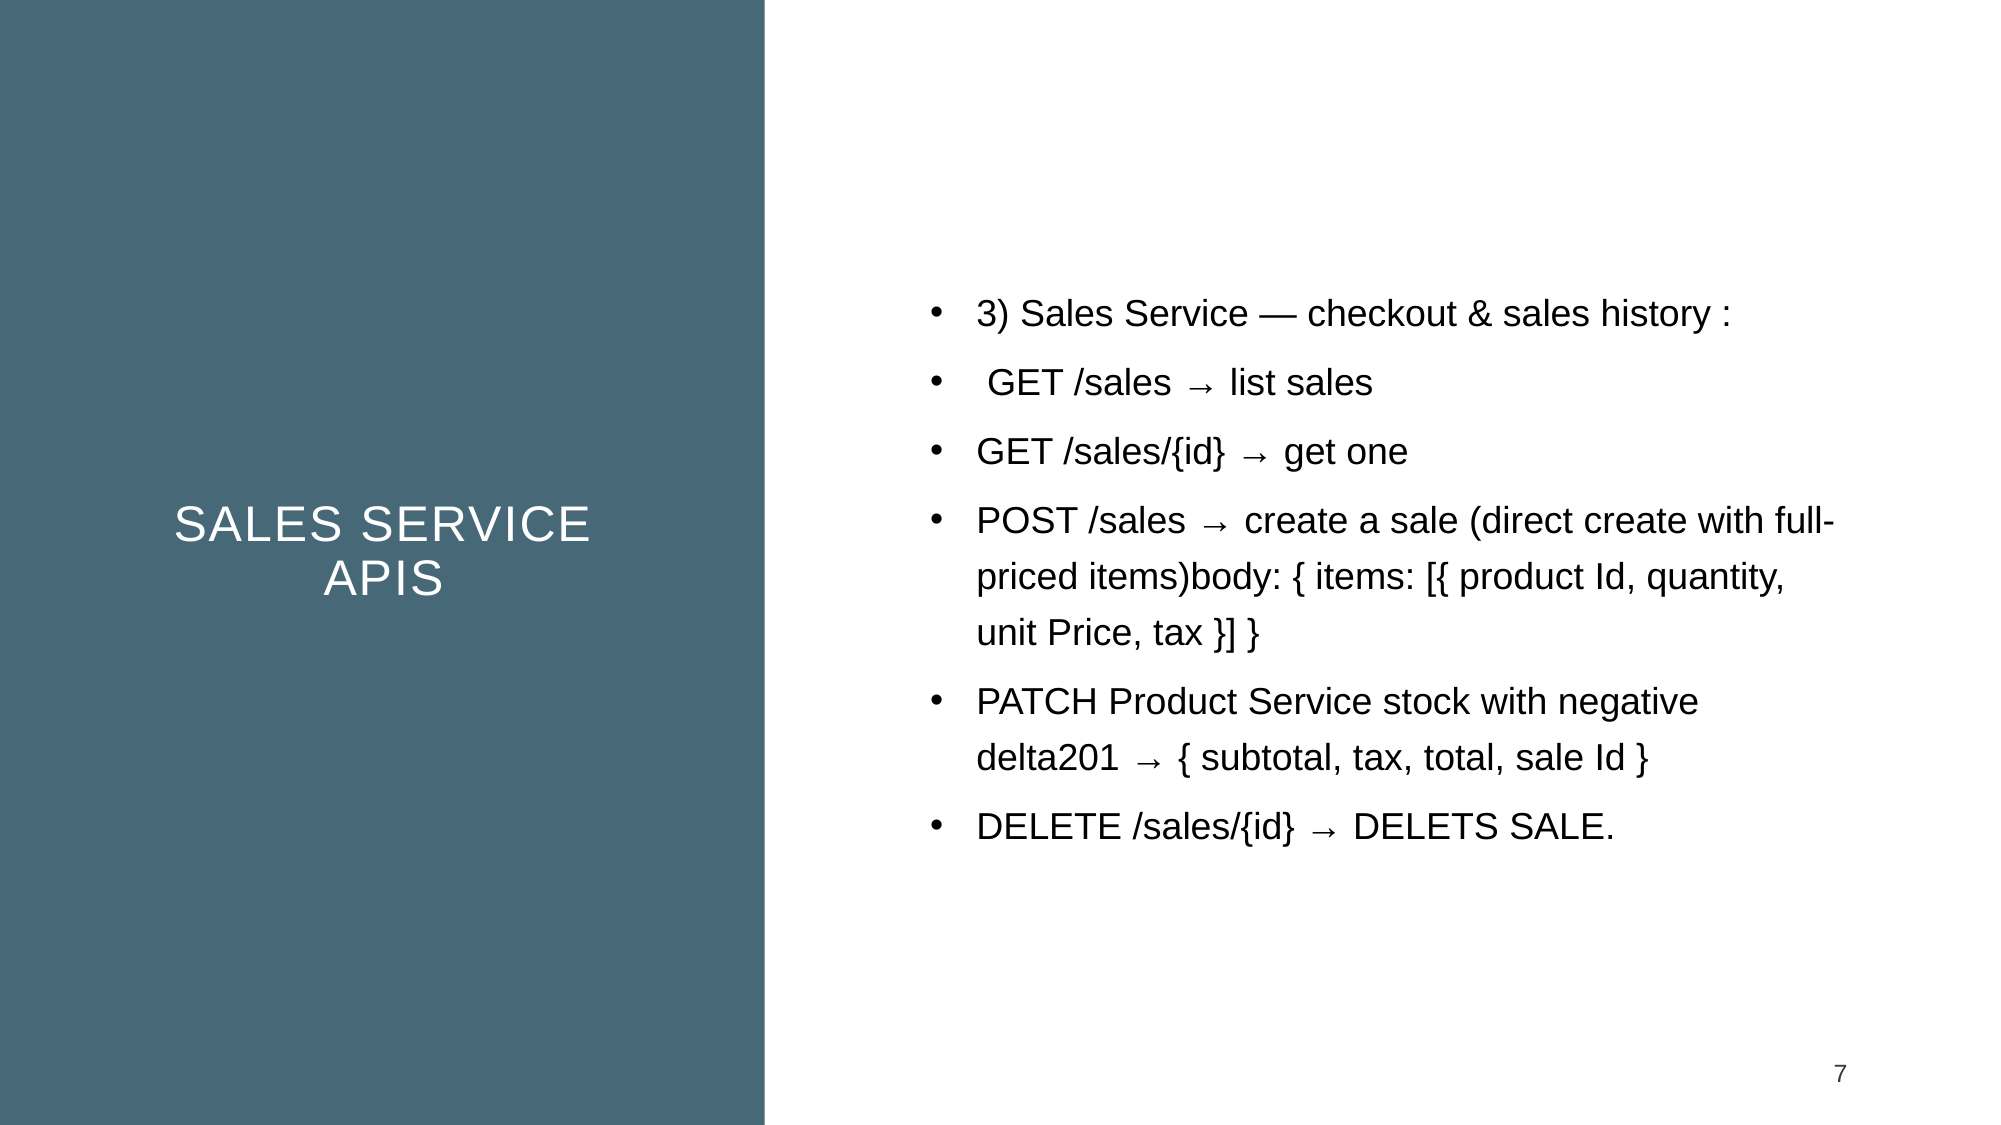

# SALES SERVICE APIS
3) Sales Service — checkout & sales history :
 GET /sales → list sales
GET /sales/{id} → get one
POST /sales → create a sale (direct create with full-priced items)body: { items: [{ product Id, quantity, unit Price, tax }] }
PATCH Product Service stock with negative delta201 → { subtotal, tax, total, sale Id }
DELETE /sales/{id} → DELETS SALE.
7